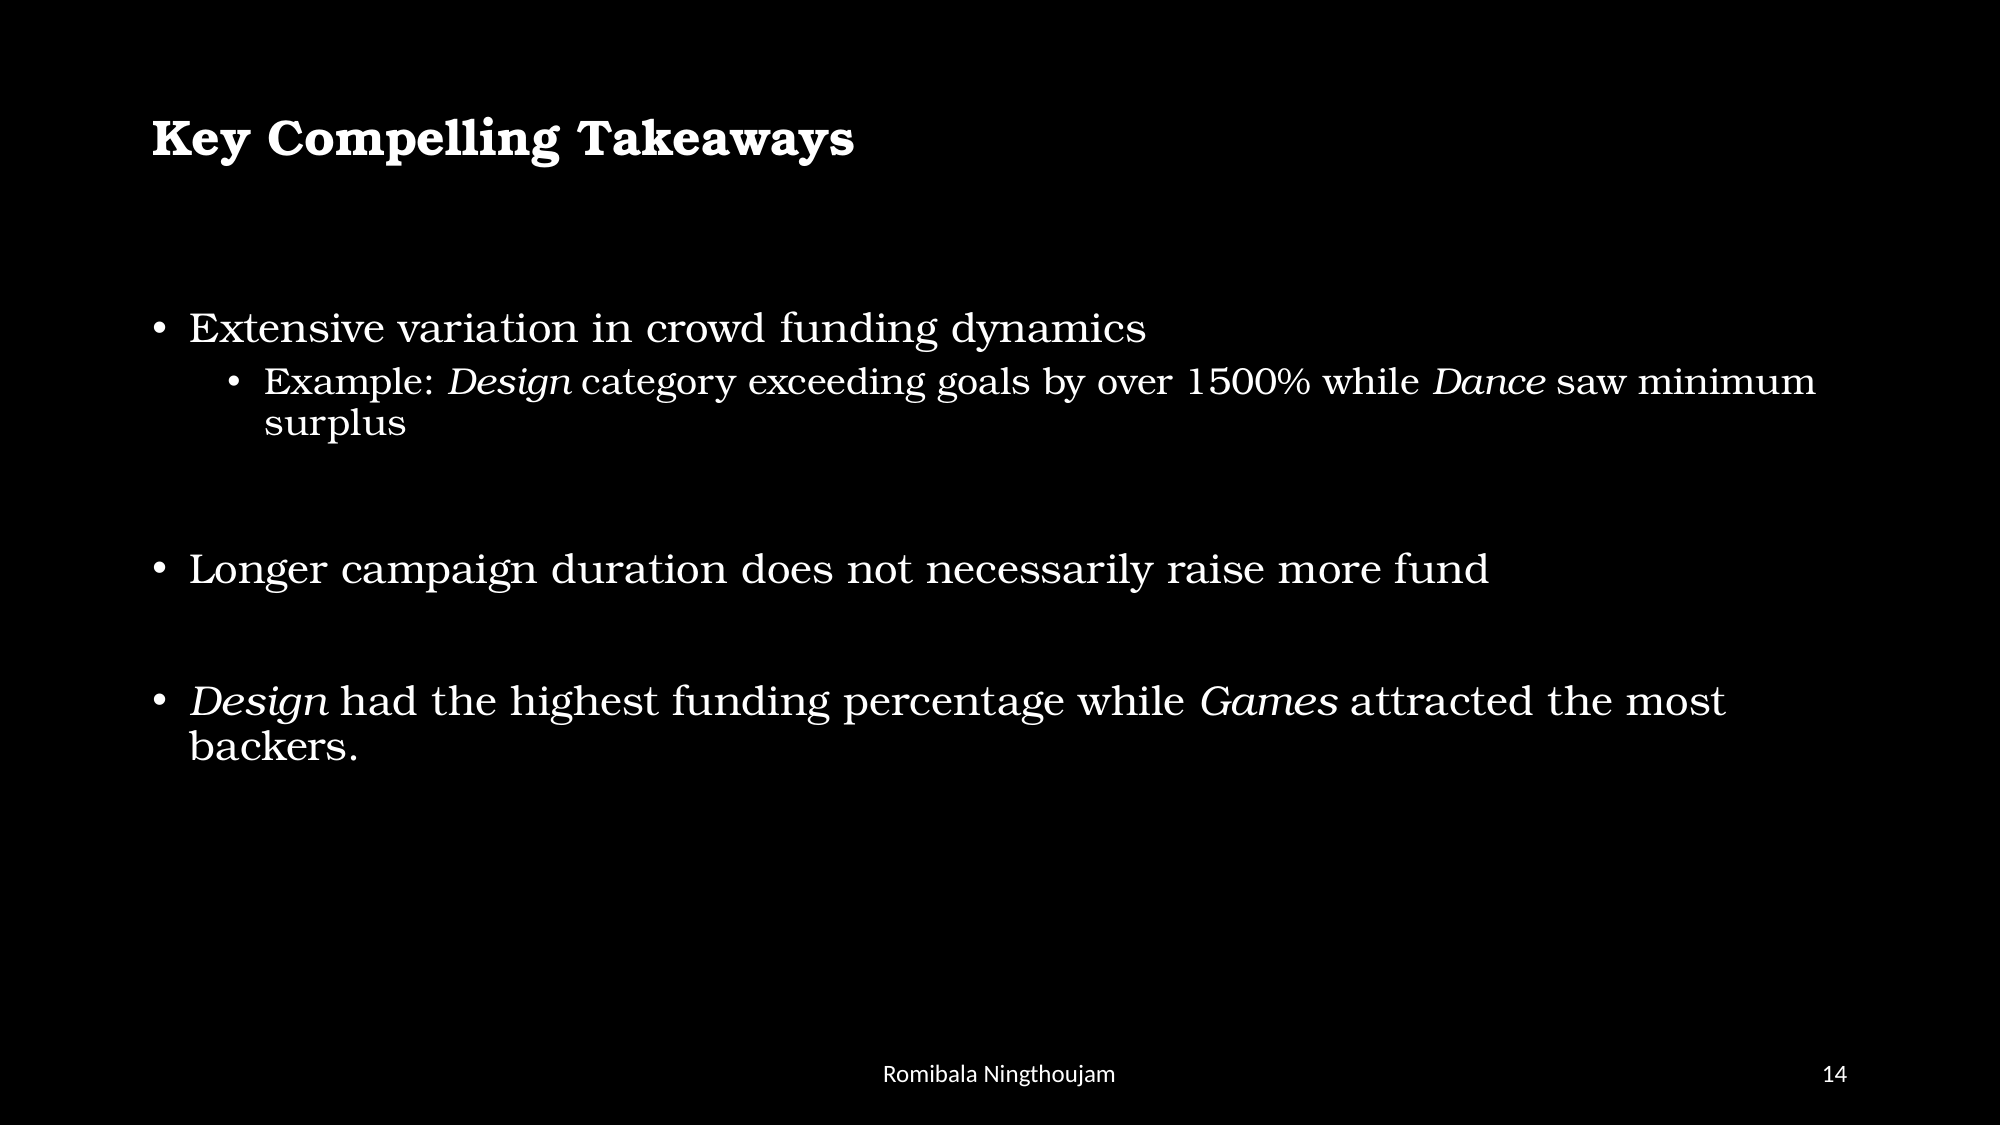

# Key Compelling Takeaways
Extensive variation in crowd funding dynamics
Example: Design category exceeding goals by over 1500% while Dance saw minimum surplus

Longer campaign duration does not necessarily raise more fund

Design had the highest funding percentage while Games attracted the most backers.

Romibala Ningthoujam
14